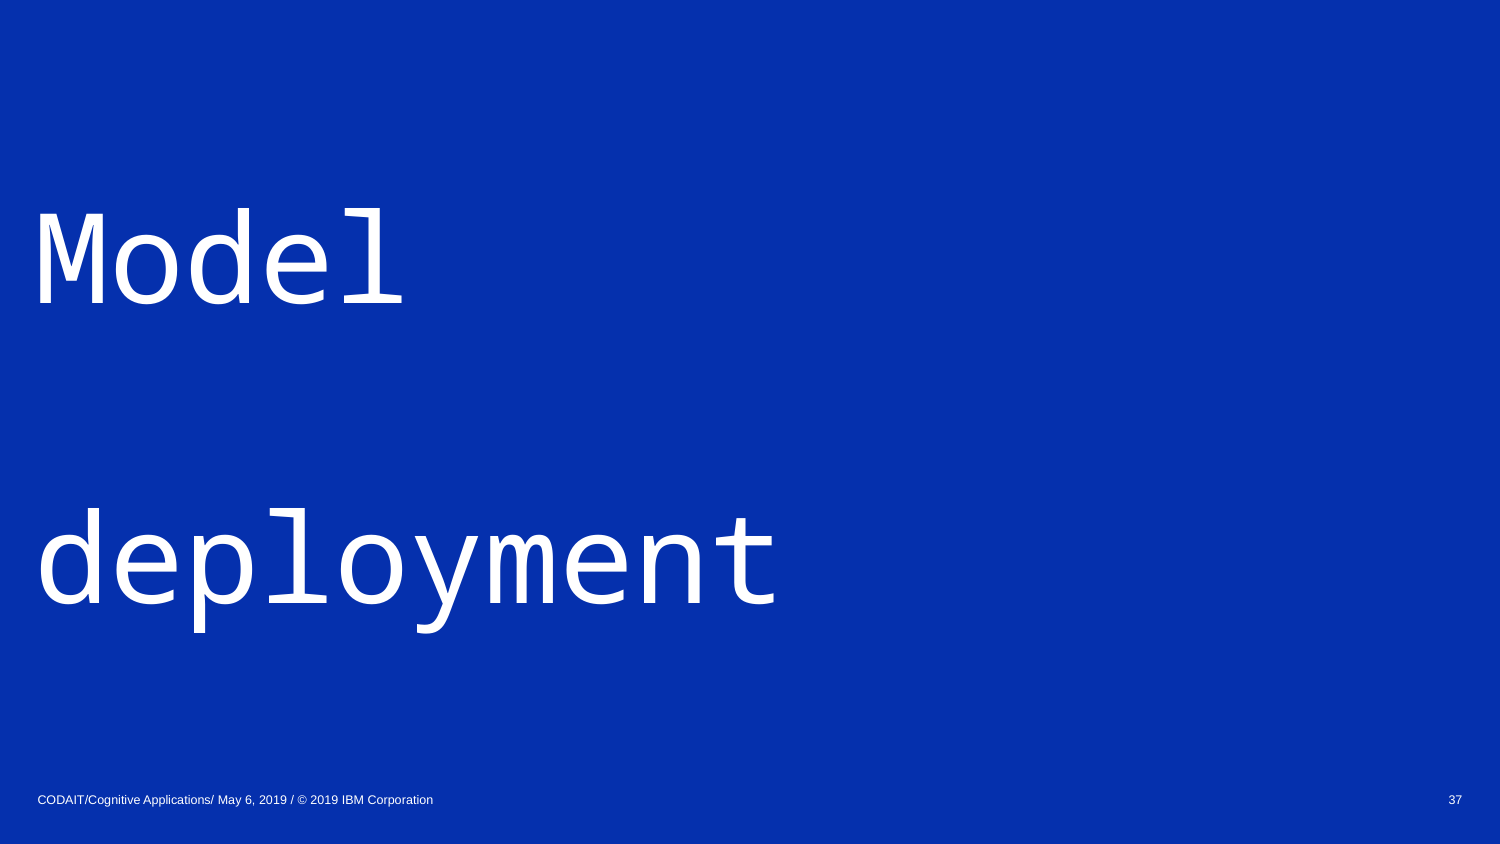

# Model deployment
CODAIT/Cognitive Applications/ May 6, 2019 / © 2019 IBM Corporation
37